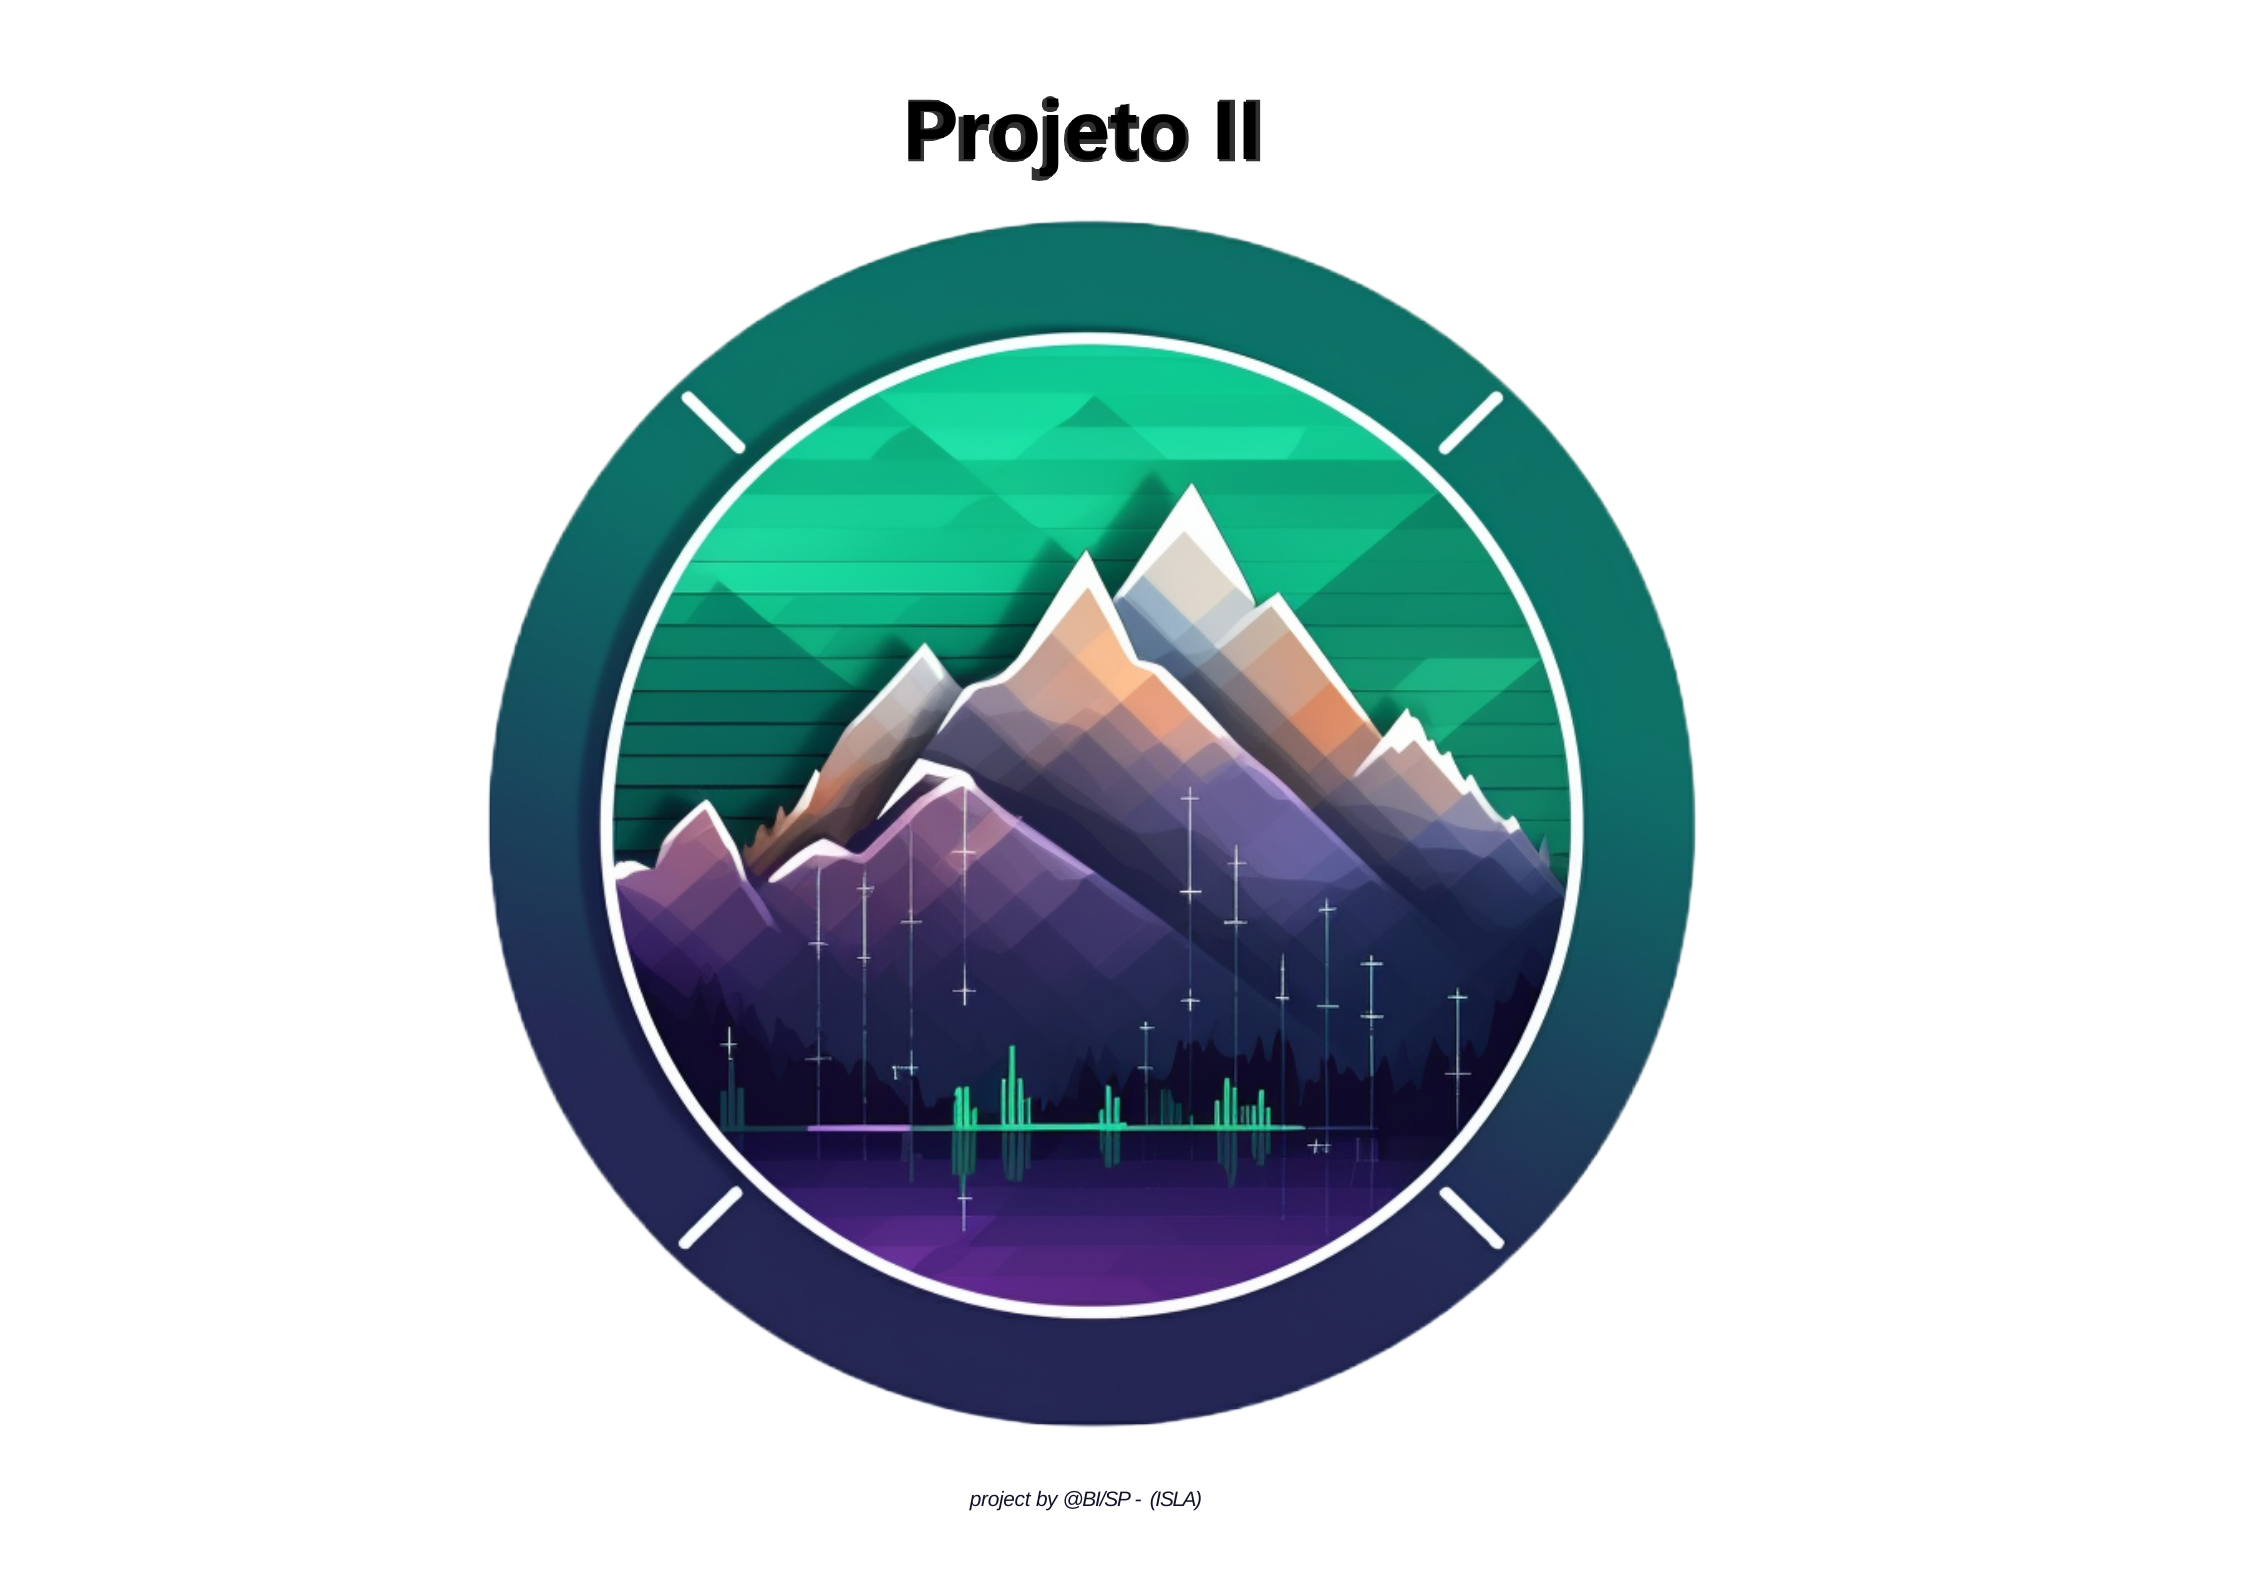

Power BI Desktop
# Projeto II

project by @BI/SP - (ISLA)